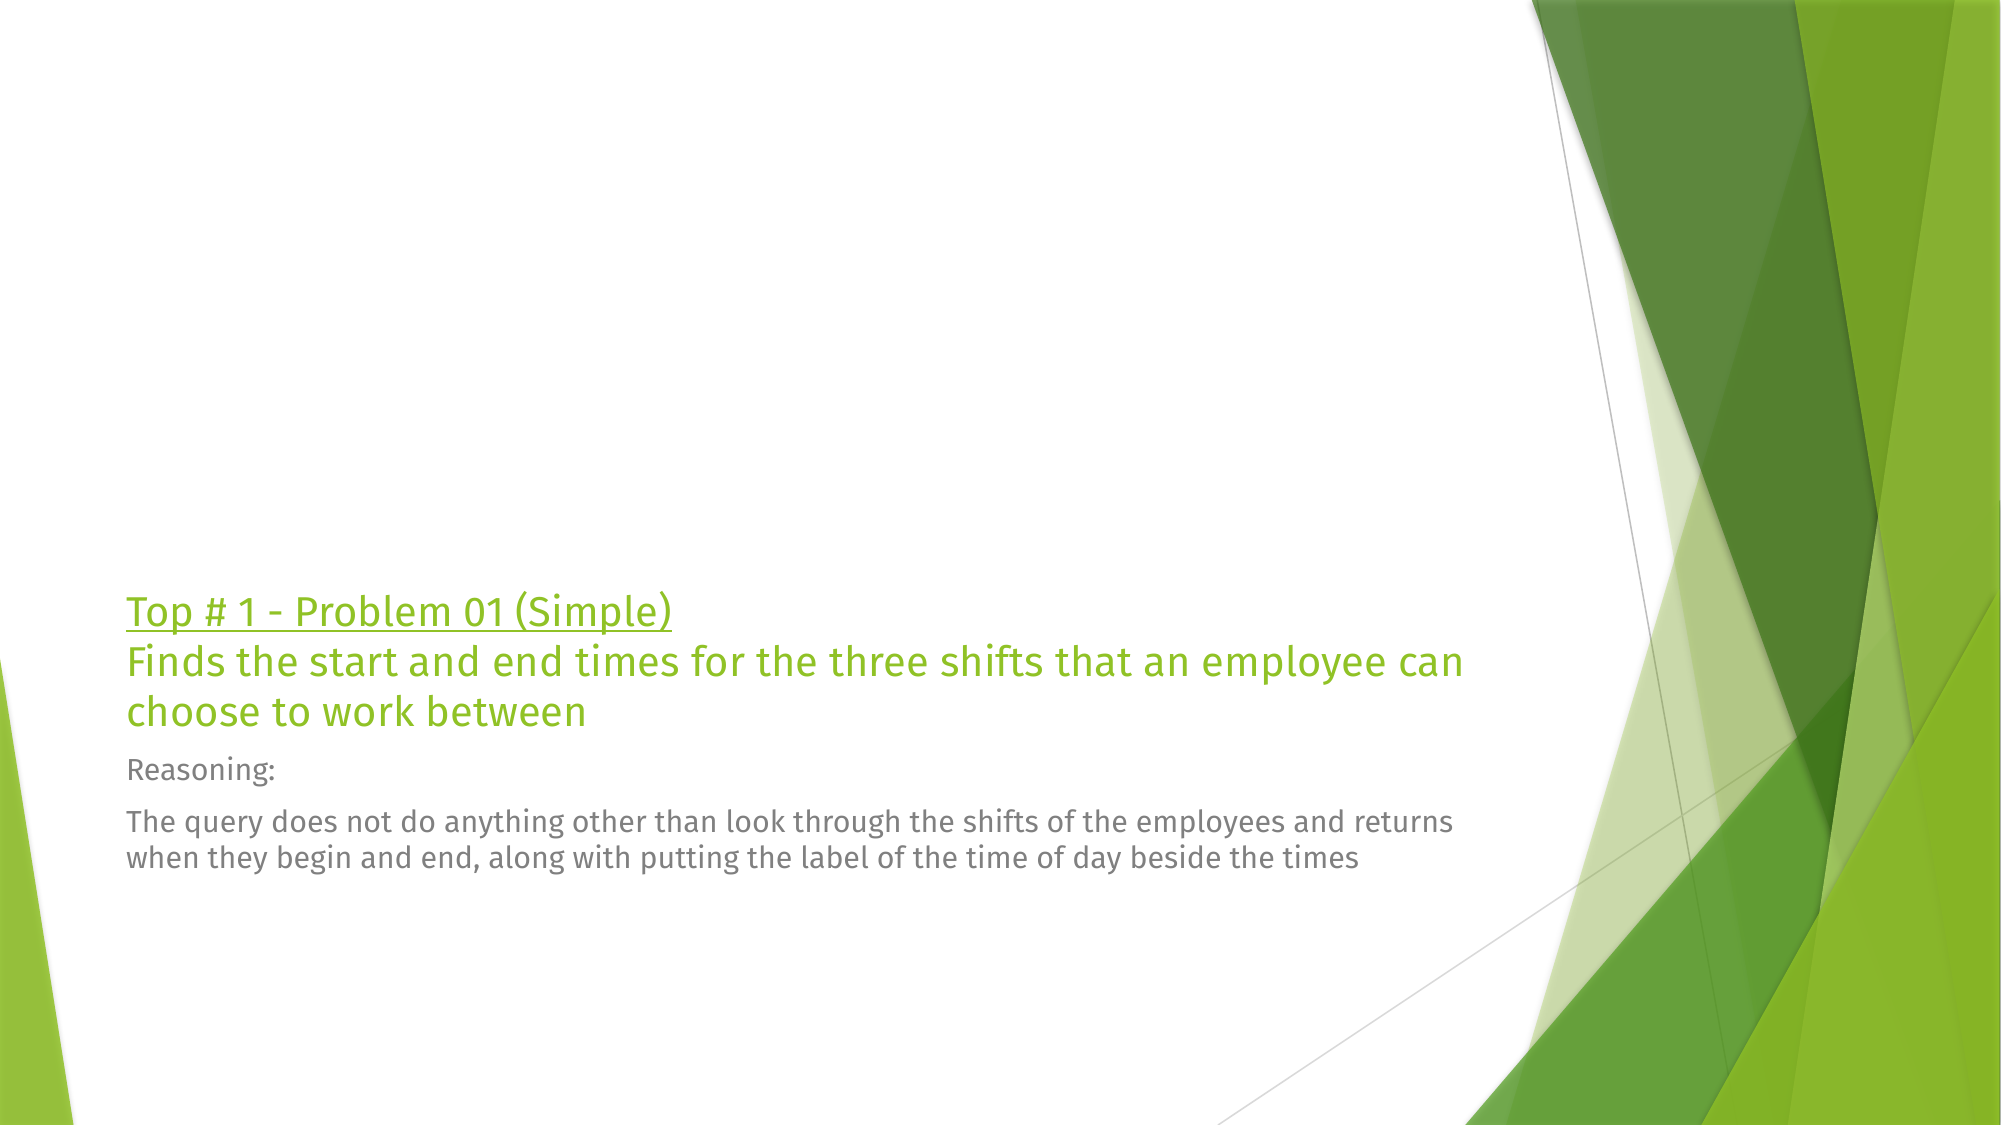

# Top # 1 - Problem 01 (Simple) Finds the start and end times for the three shifts that an employee can choose to work between
Reasoning:
The query does not do anything other than look through the shifts of the employees and returns when they begin and end, along with putting the label of the time of day beside the times